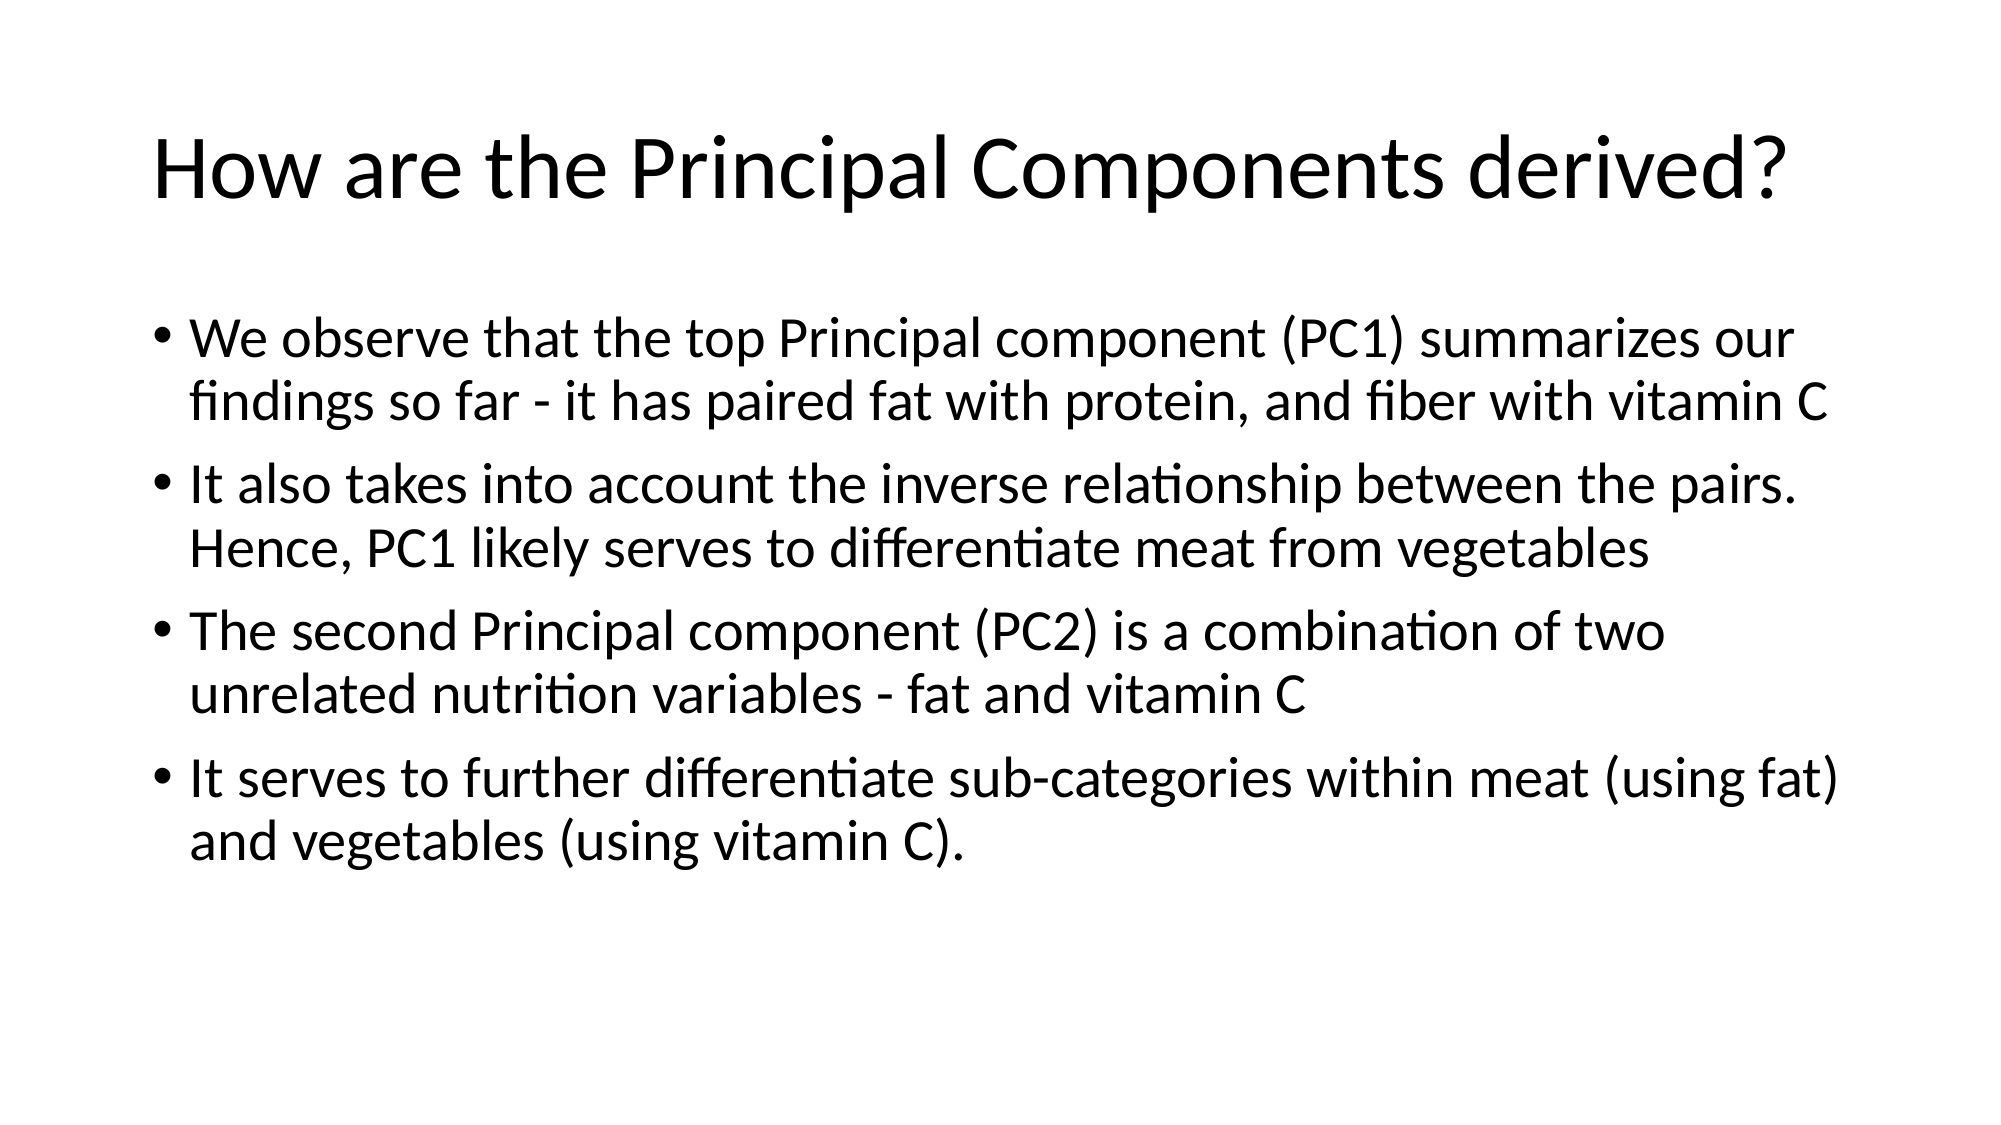

# How are the Principal Components derived?
We observe that the top Principal component (PC1) summarizes our findings so far - it has paired fat with protein, and fiber with vitamin C
It also takes into account the inverse relationship between the pairs. Hence, PC1 likely serves to differentiate meat from vegetables
The second Principal component (PC2) is a combination of two unrelated nutrition variables - fat and vitamin C
It serves to further differentiate sub-categories within meat (using fat) and vegetables (using vitamin C).